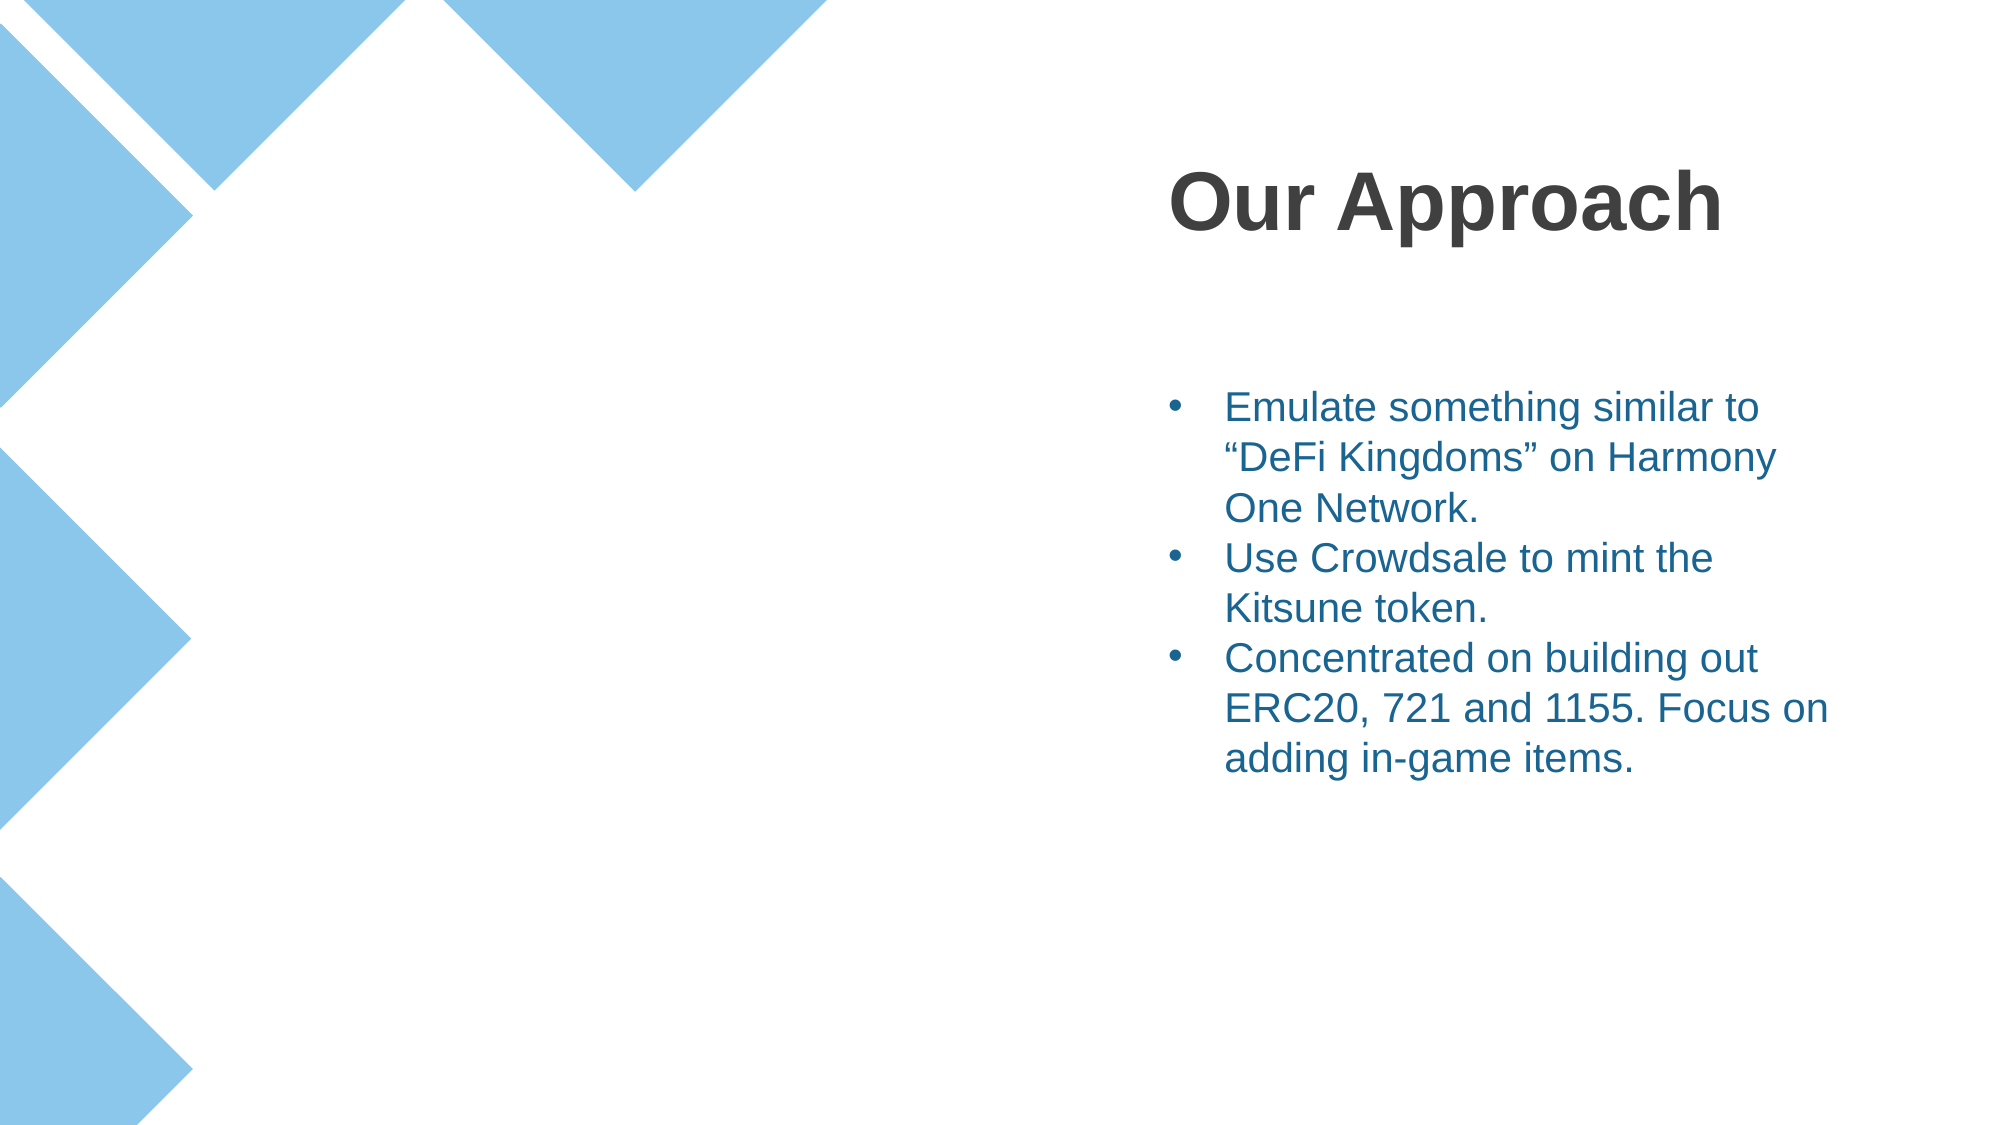

Our Approach
Emulate something similar to “DeFi Kingdoms” on Harmony One Network.
Use Crowdsale to mint the Kitsune token.
Concentrated on building out ERC20, 721 and 1155. Focus on adding in-game items.